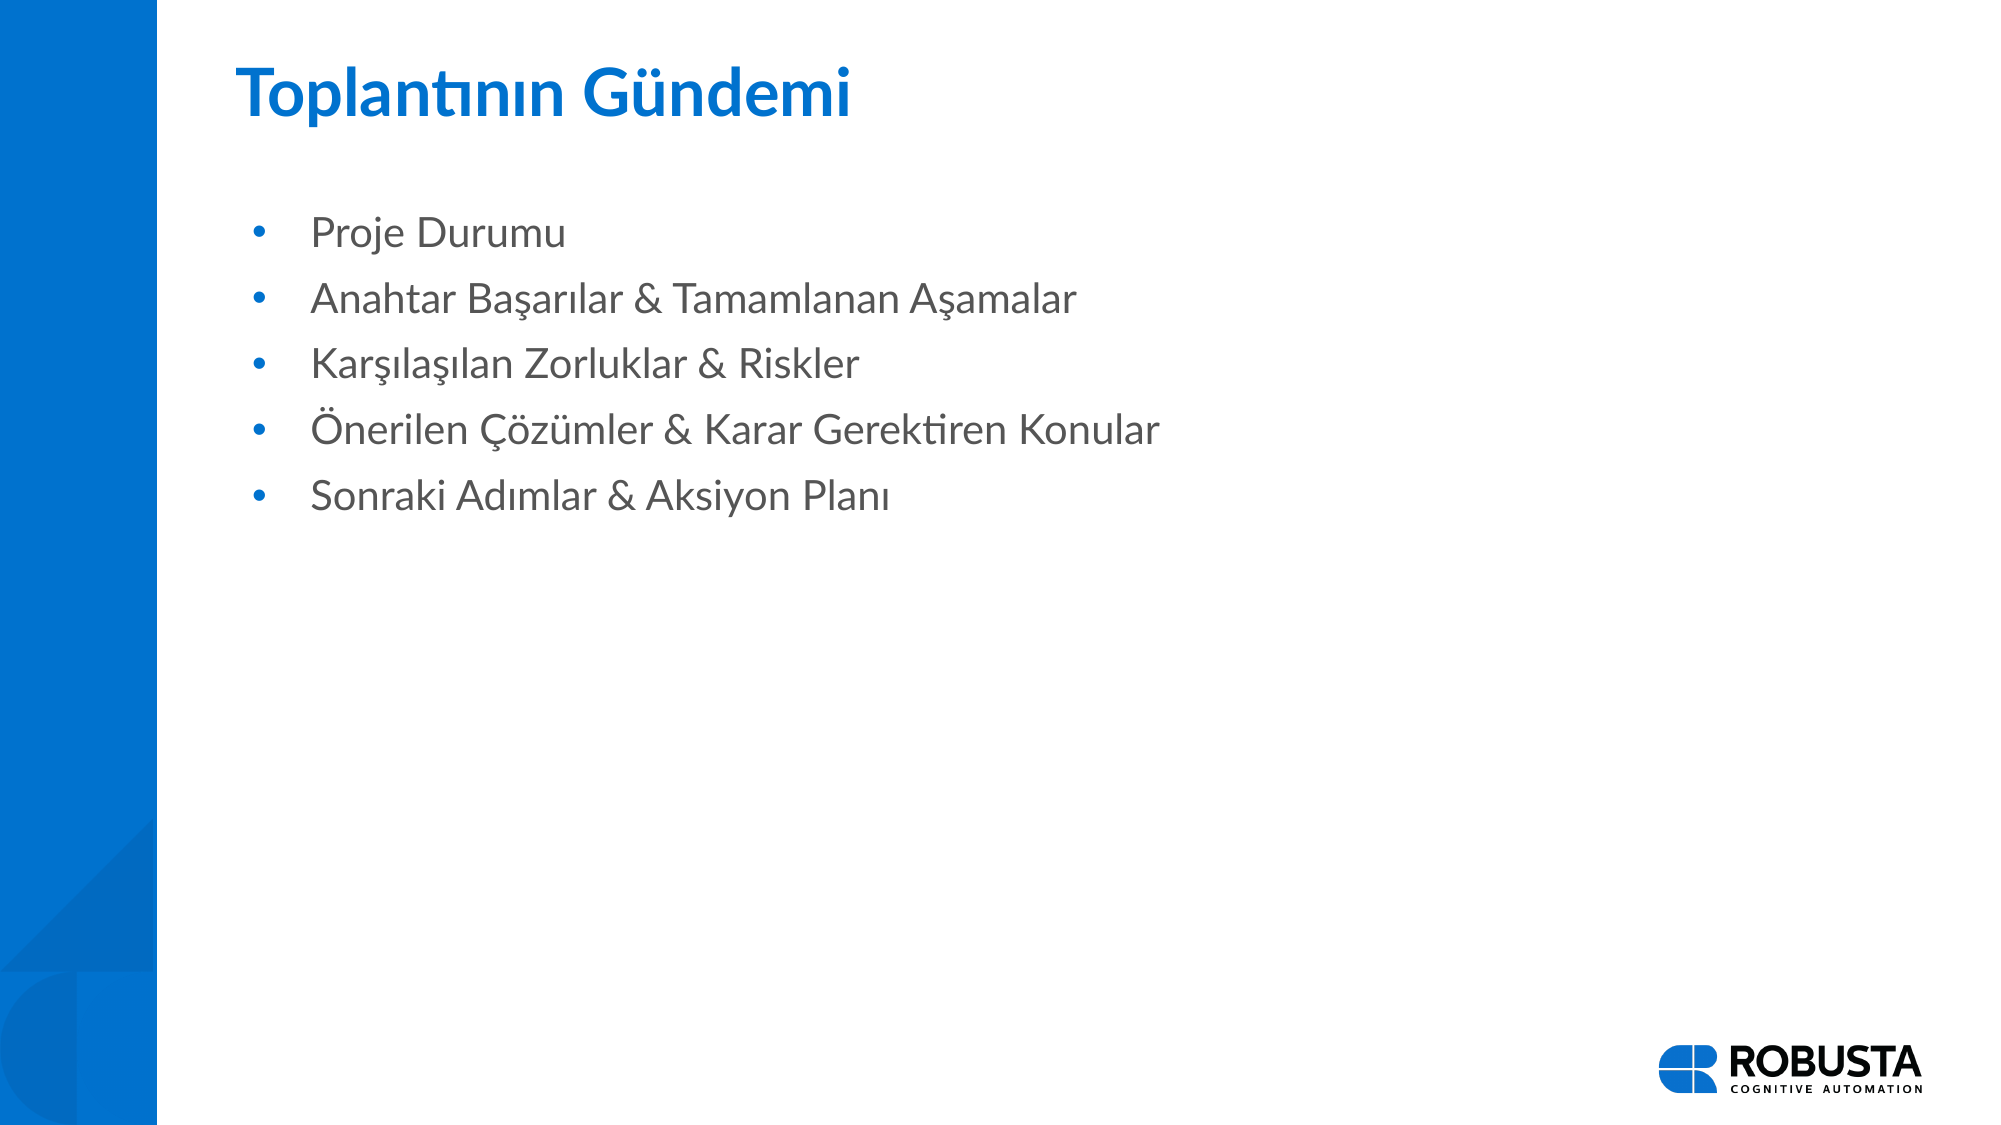

# Toplantının Gündemi
Proje Durumu
Anahtar Başarılar & Tamamlanan Aşamalar
Karşılaşılan Zorluklar & Riskler
Önerilen Çözümler & Karar Gerektiren Konular
Sonraki Adımlar & Aksiyon Planı